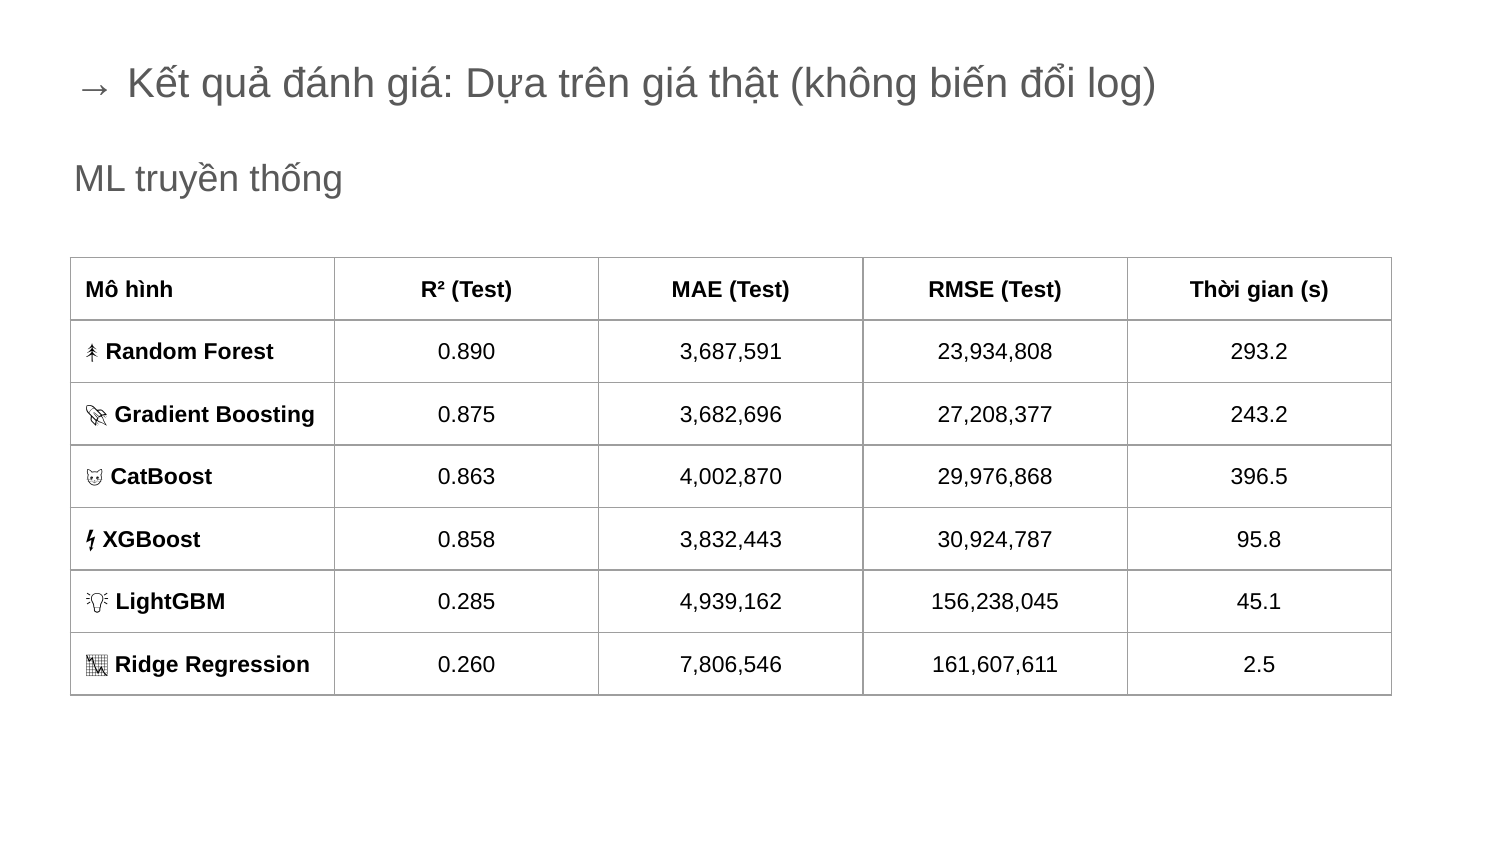

→ Kết quả đánh giá: Dựa trên giá thật (không biến đổi log)
ML truyền thống
| Mô hình | R² (Test) | MAE (Test) | RMSE (Test) | Thời gian (s) |
| --- | --- | --- | --- | --- |
| 🌲 Random Forest | 0.890 | 3,687,591 | 23,934,808 | 293.2 |
| 🚀 Gradient Boosting | 0.875 | 3,682,696 | 27,208,377 | 243.2 |
| 🐱 CatBoost | 0.863 | 4,002,870 | 29,976,868 | 396.5 |
| ⚡ XGBoost | 0.858 | 3,832,443 | 30,924,787 | 95.8 |
| 💡 LightGBM | 0.285 | 4,939,162 | 156,238,045 | 45.1 |
| 📉 Ridge Regression | 0.260 | 7,806,546 | 161,607,611 | 2.5 |